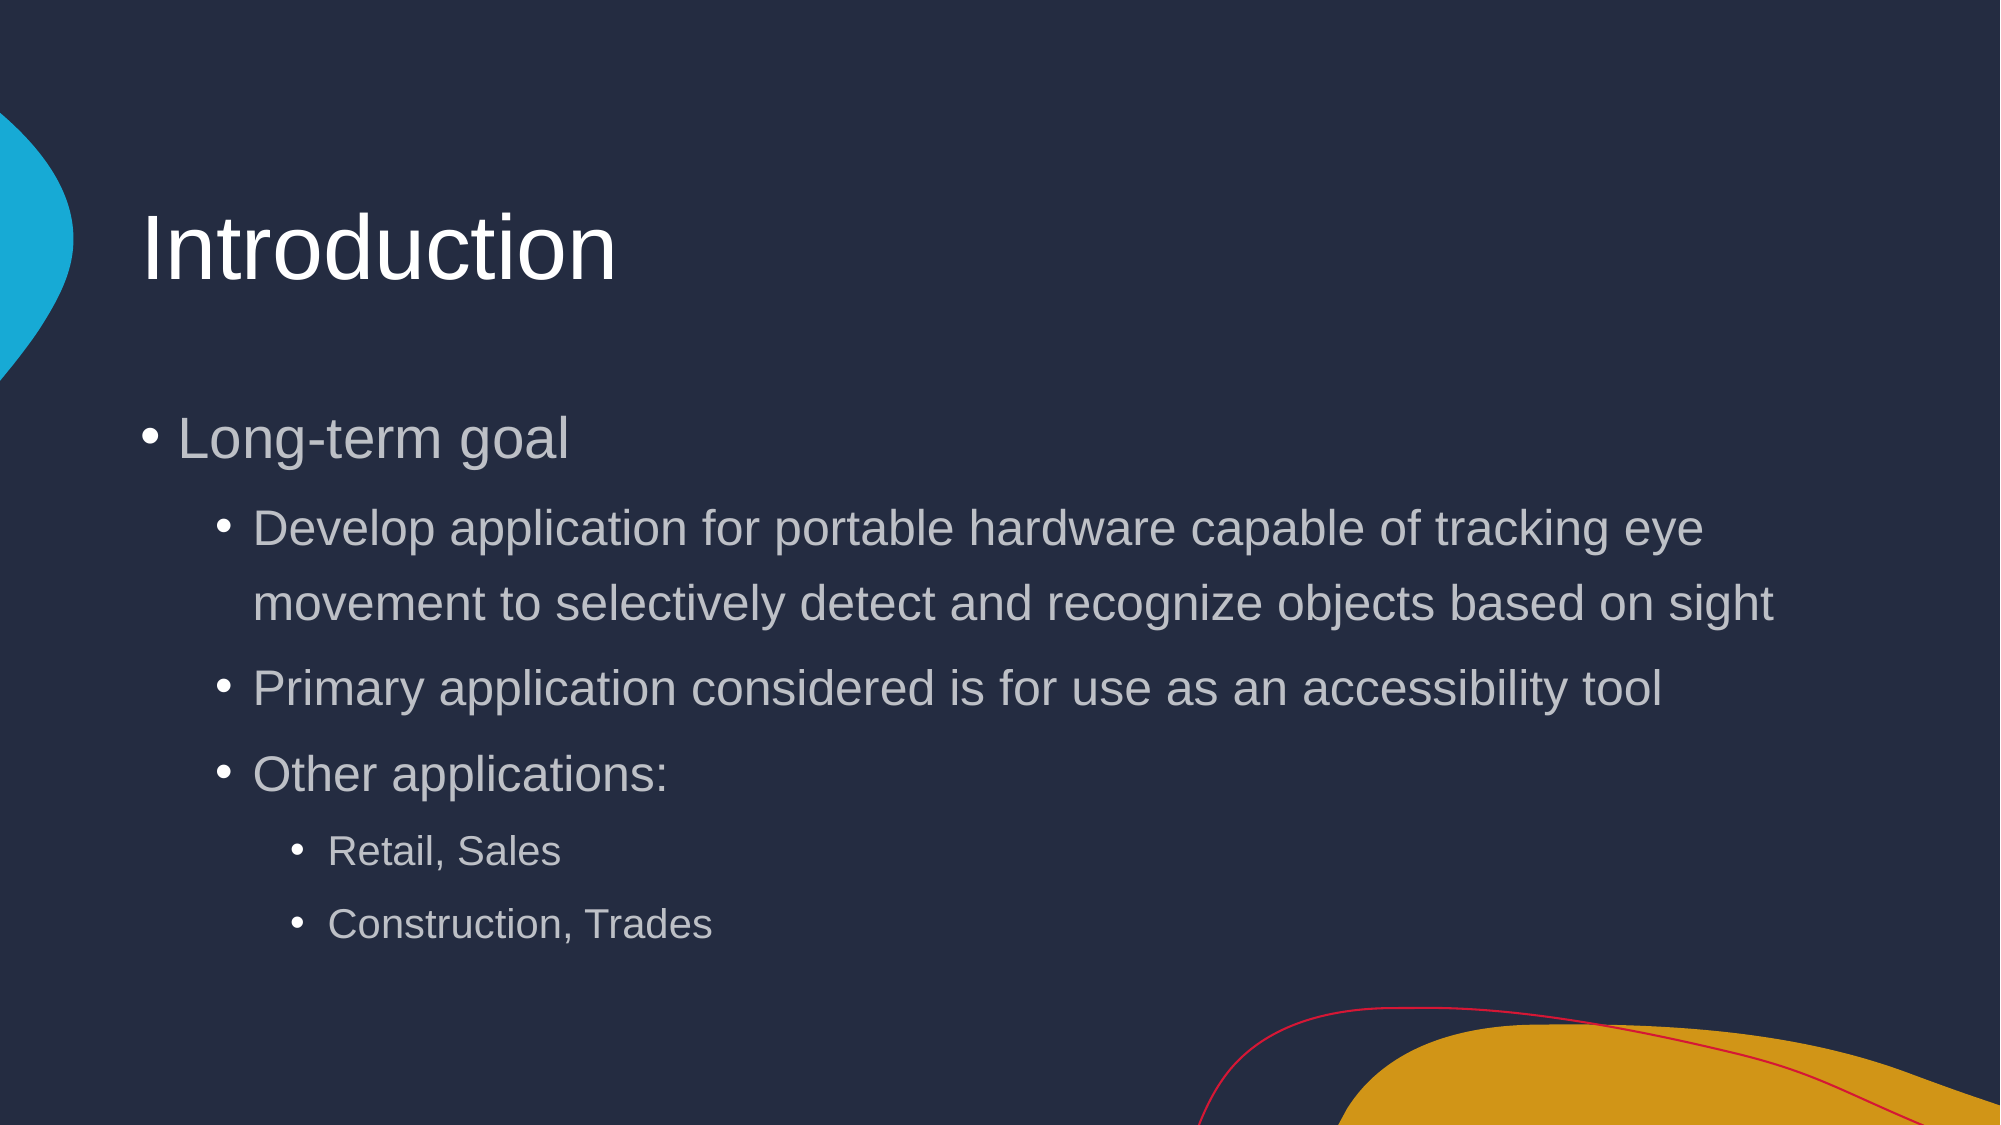

# Introduction
Long-term goal
Develop application for portable hardware capable of tracking eye movement to selectively detect and recognize objects based on sight
Primary application considered is for use as an accessibility tool
Other applications:
Retail, Sales
Construction, Trades